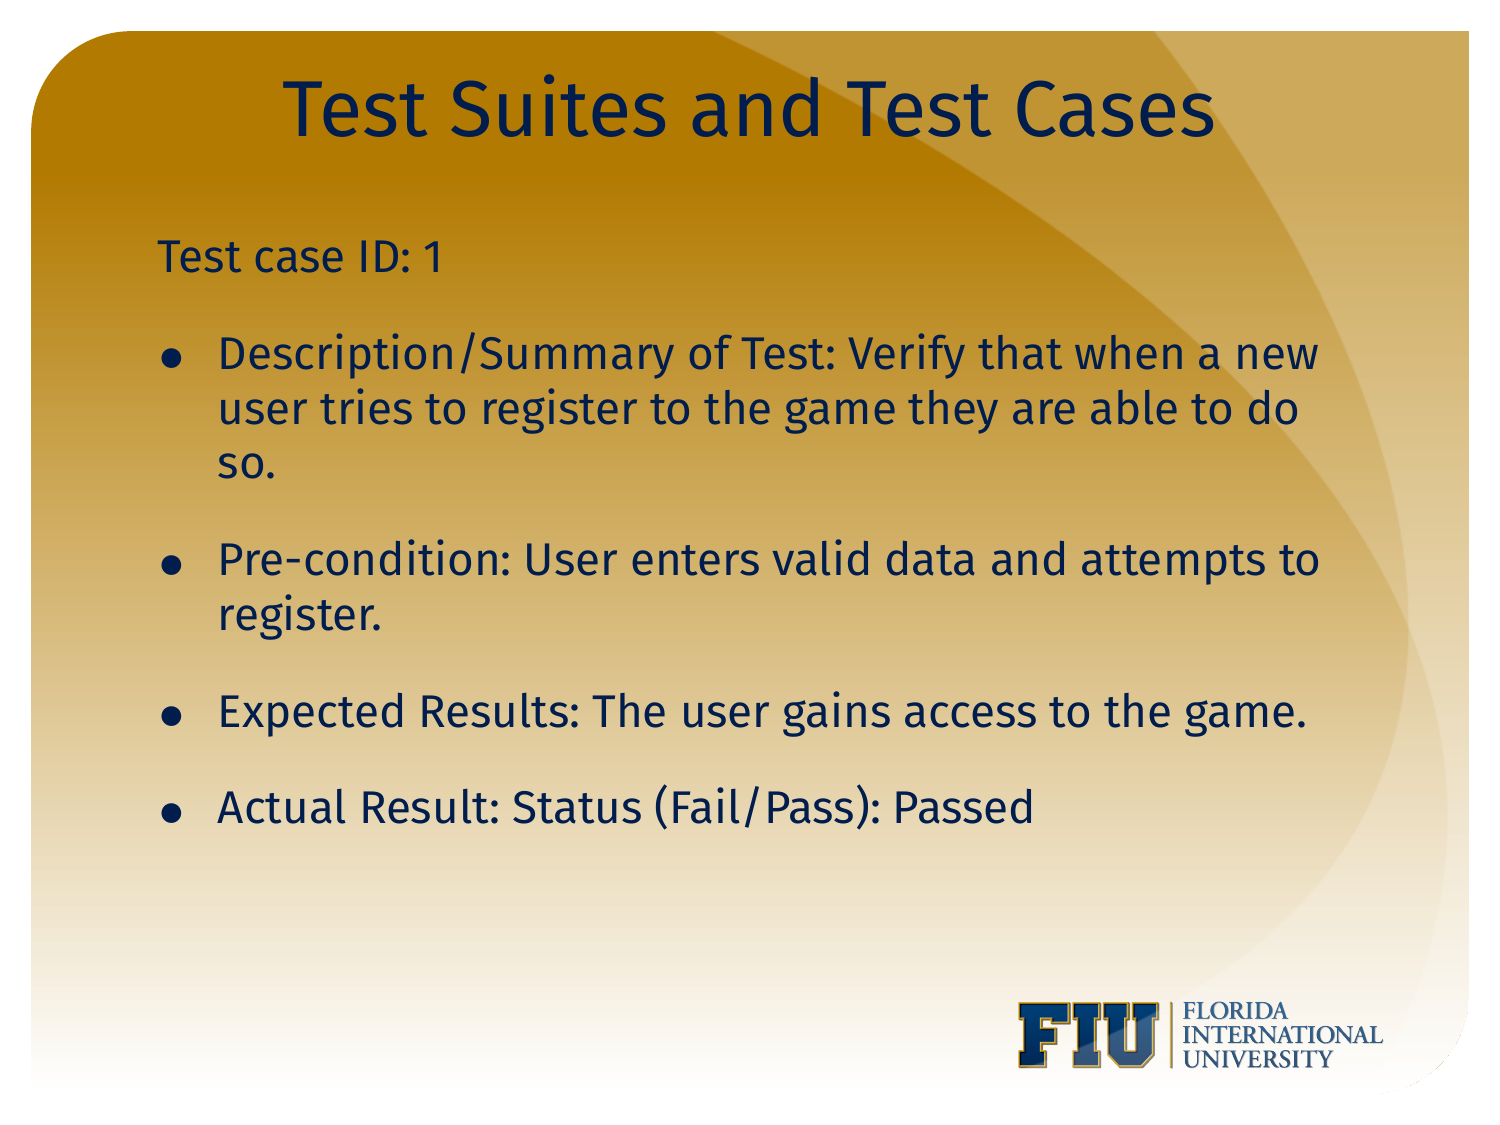

# Test Suites and Test Cases
Test case ID: 1
Description/Summary of Test: Verify that when a new user tries to register to the game they are able to do so.
Pre-condition: User enters valid data and attempts to register.
Expected Results: The user gains access to the game.
Actual Result: Status (Fail/Pass): Passed